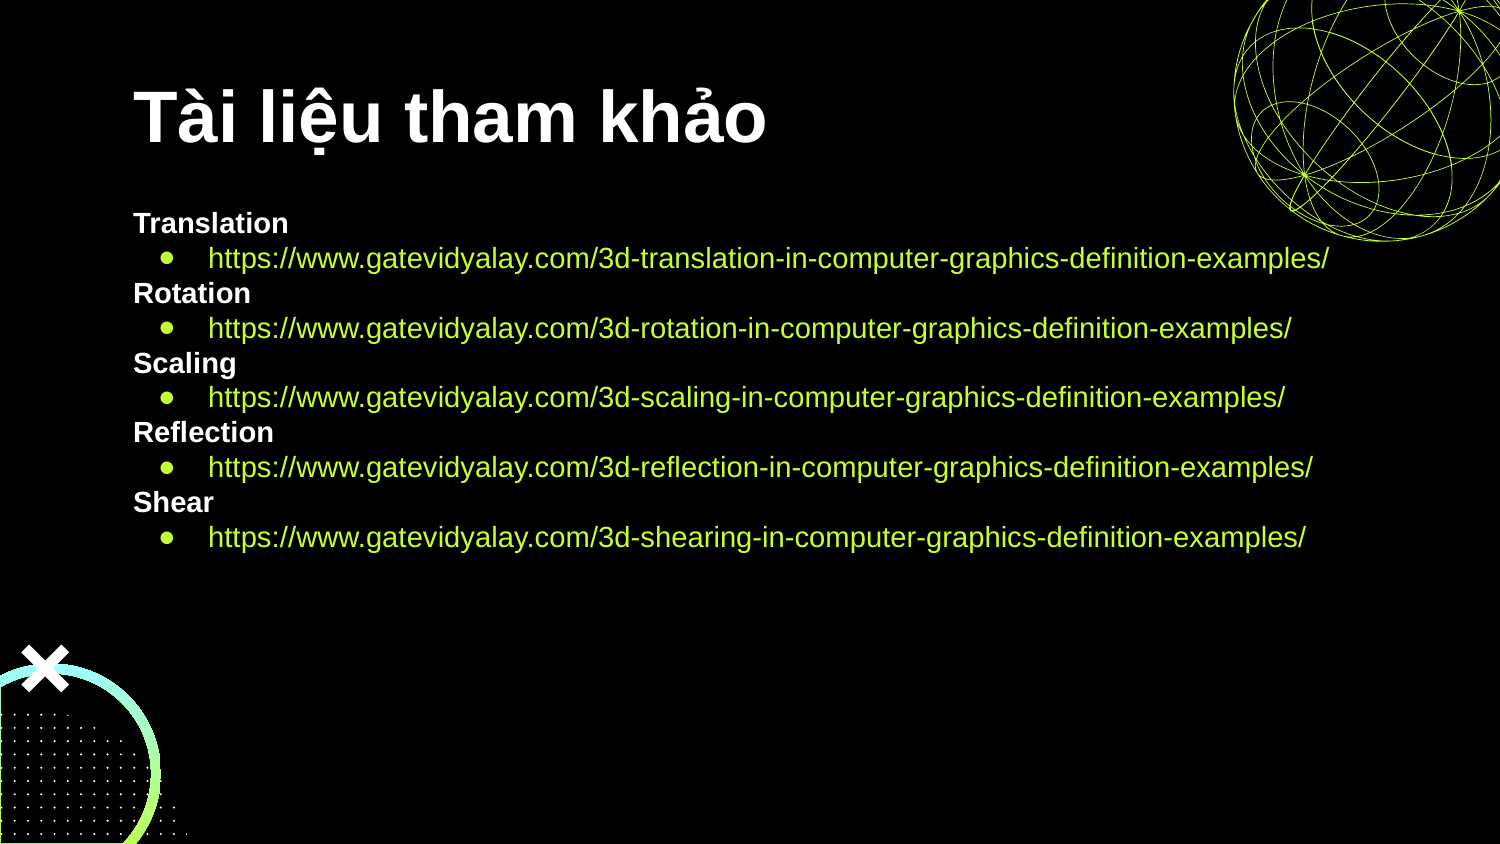

# Tài liệu tham khảo
Translation
https://www.gatevidyalay.com/3d-translation-in-computer-graphics-definition-examples/
Rotation
https://www.gatevidyalay.com/3d-rotation-in-computer-graphics-definition-examples/
Scaling
https://www.gatevidyalay.com/3d-scaling-in-computer-graphics-definition-examples/
Reflection
https://www.gatevidyalay.com/3d-reflection-in-computer-graphics-definition-examples/
Shear
https://www.gatevidyalay.com/3d-shearing-in-computer-graphics-definition-examples/